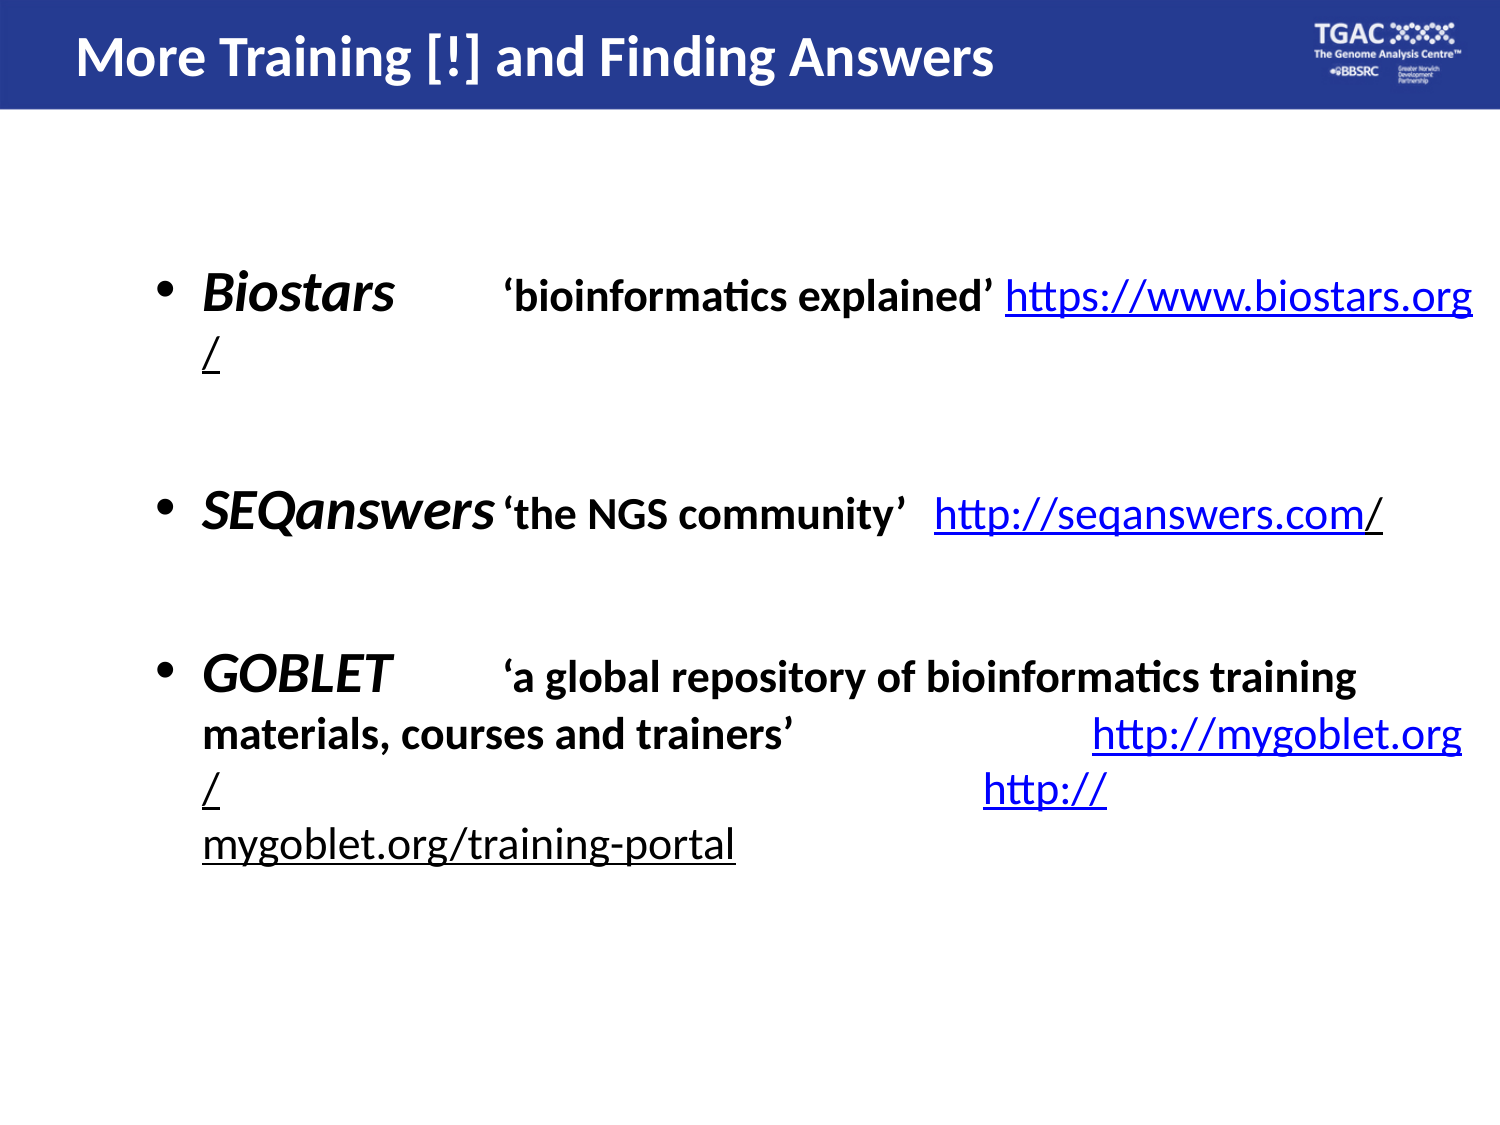

More Training [!] and Finding Answers

Biostars	‘bioinformatics explained’ https://www.biostars.org/

SEQanswers	‘the NGS community’  http://seqanswers.com/

GOBLET	‘a global repository of bioinformatics training materials, courses and trainers’                             http://mygoblet.org/					   http://mygoblet.org/training-portal